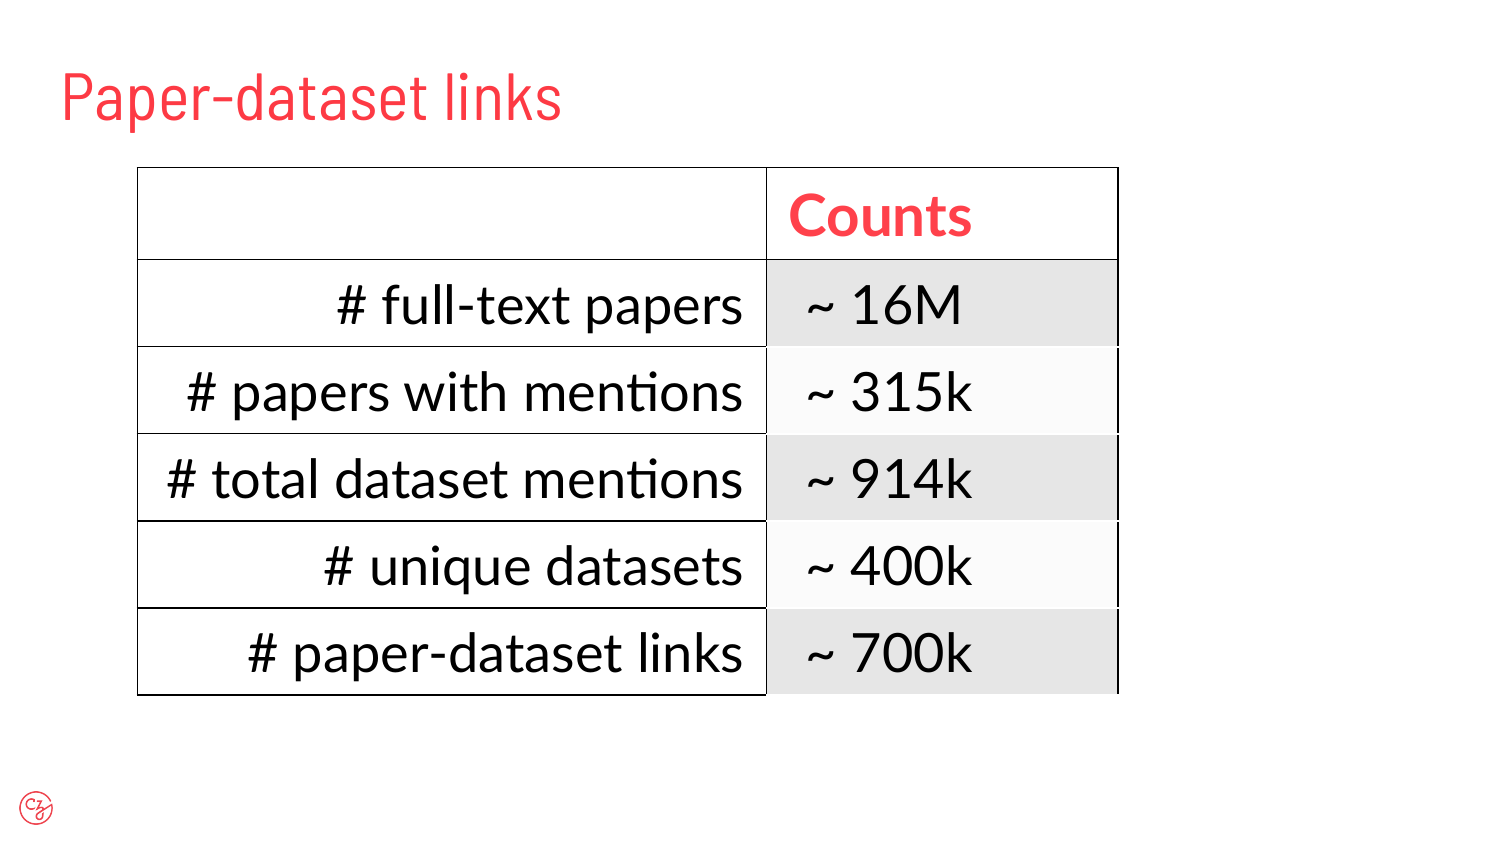

Paper-dataset links
|  | Counts |
| --- | --- |
| # full-text papers | ~ 16M |
| # papers with mentions | ~ 315k |
| # total dataset mentions | ~ 914k |
| # unique datasets | ~ 400k |
| # paper-dataset links | ~ 700k |